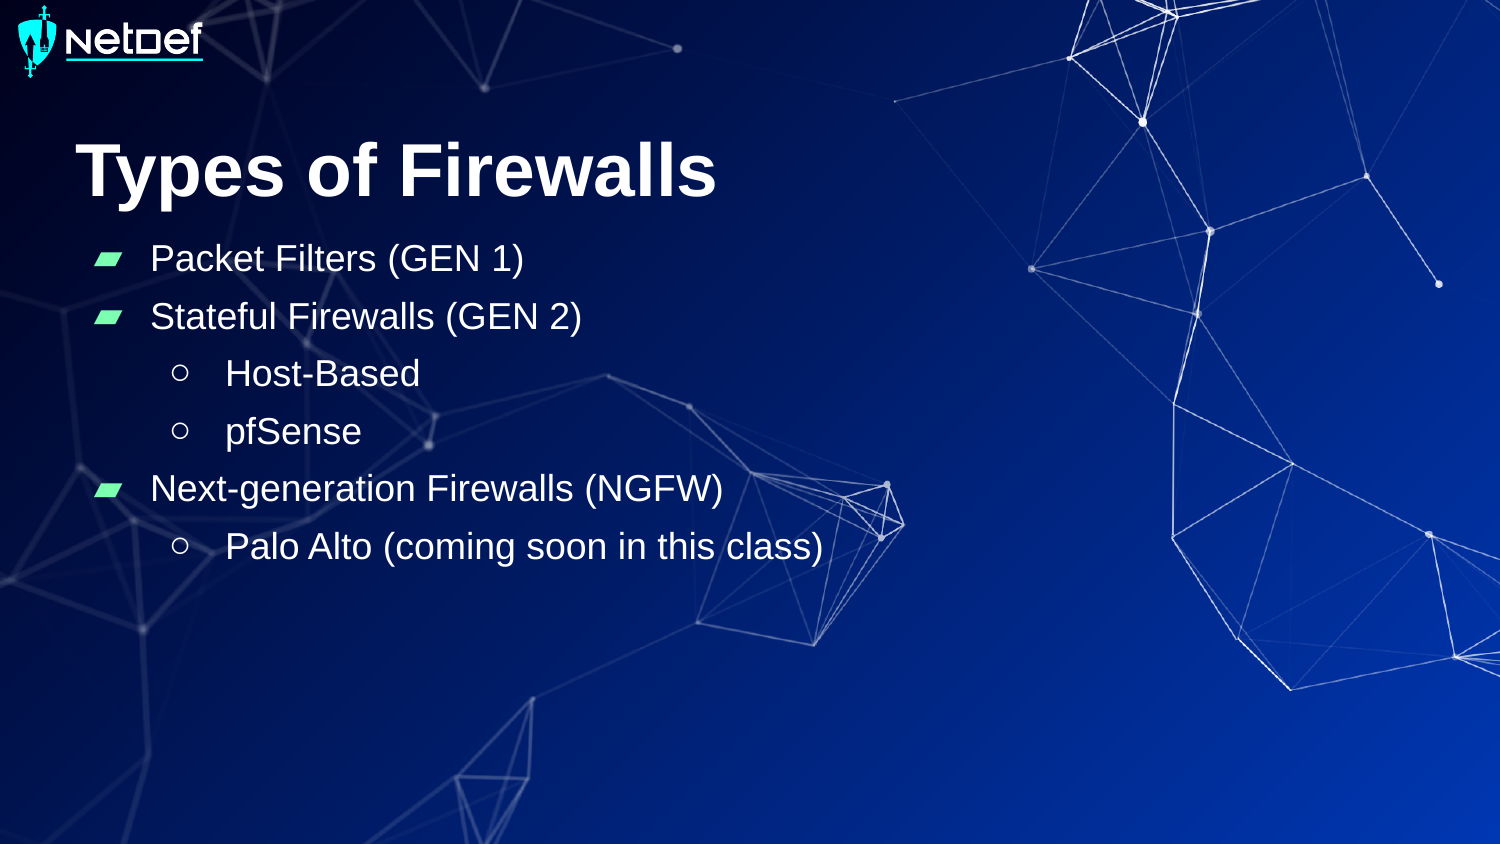

# Types of Firewalls
Packet Filters (GEN 1)
Stateful Firewalls (GEN 2)
Host-Based
pfSense
Next-generation Firewalls (NGFW)
Palo Alto (coming soon in this class)